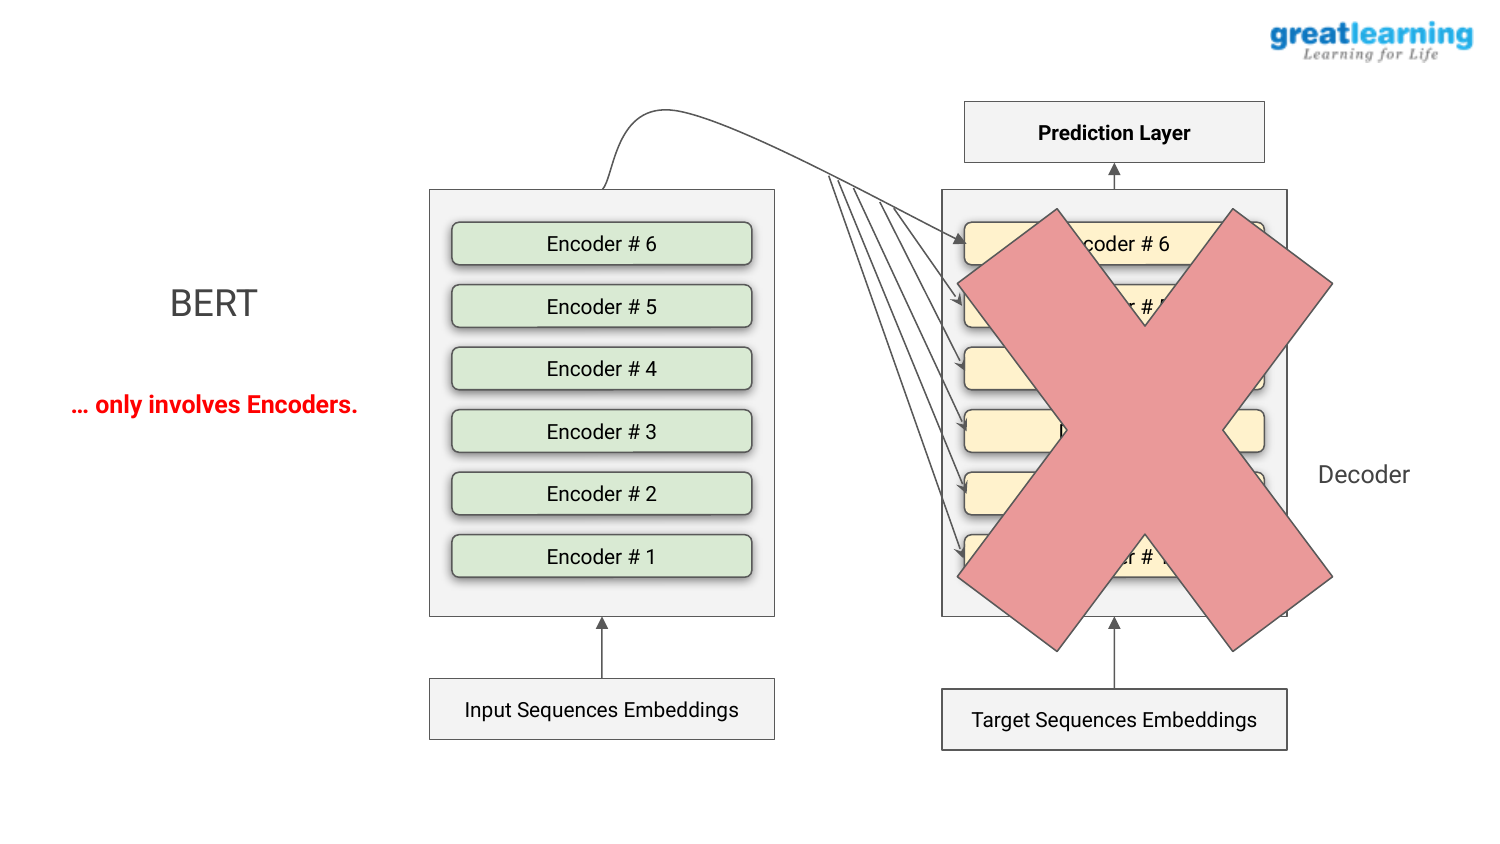

Prediction Layer

Encoder # 6
Decoder # 6
BERT
Encoder # 5
Decoder # 5
… only involves Encoders.
Encoder # 4
Decoder # 4
Encoder # 3
Decoder # 3
Decoder
Encoder # 2
Decoder # 2
Encoder # 1
Decoder # 1
Input Sequences Embeddings
Target Sequences Embeddings